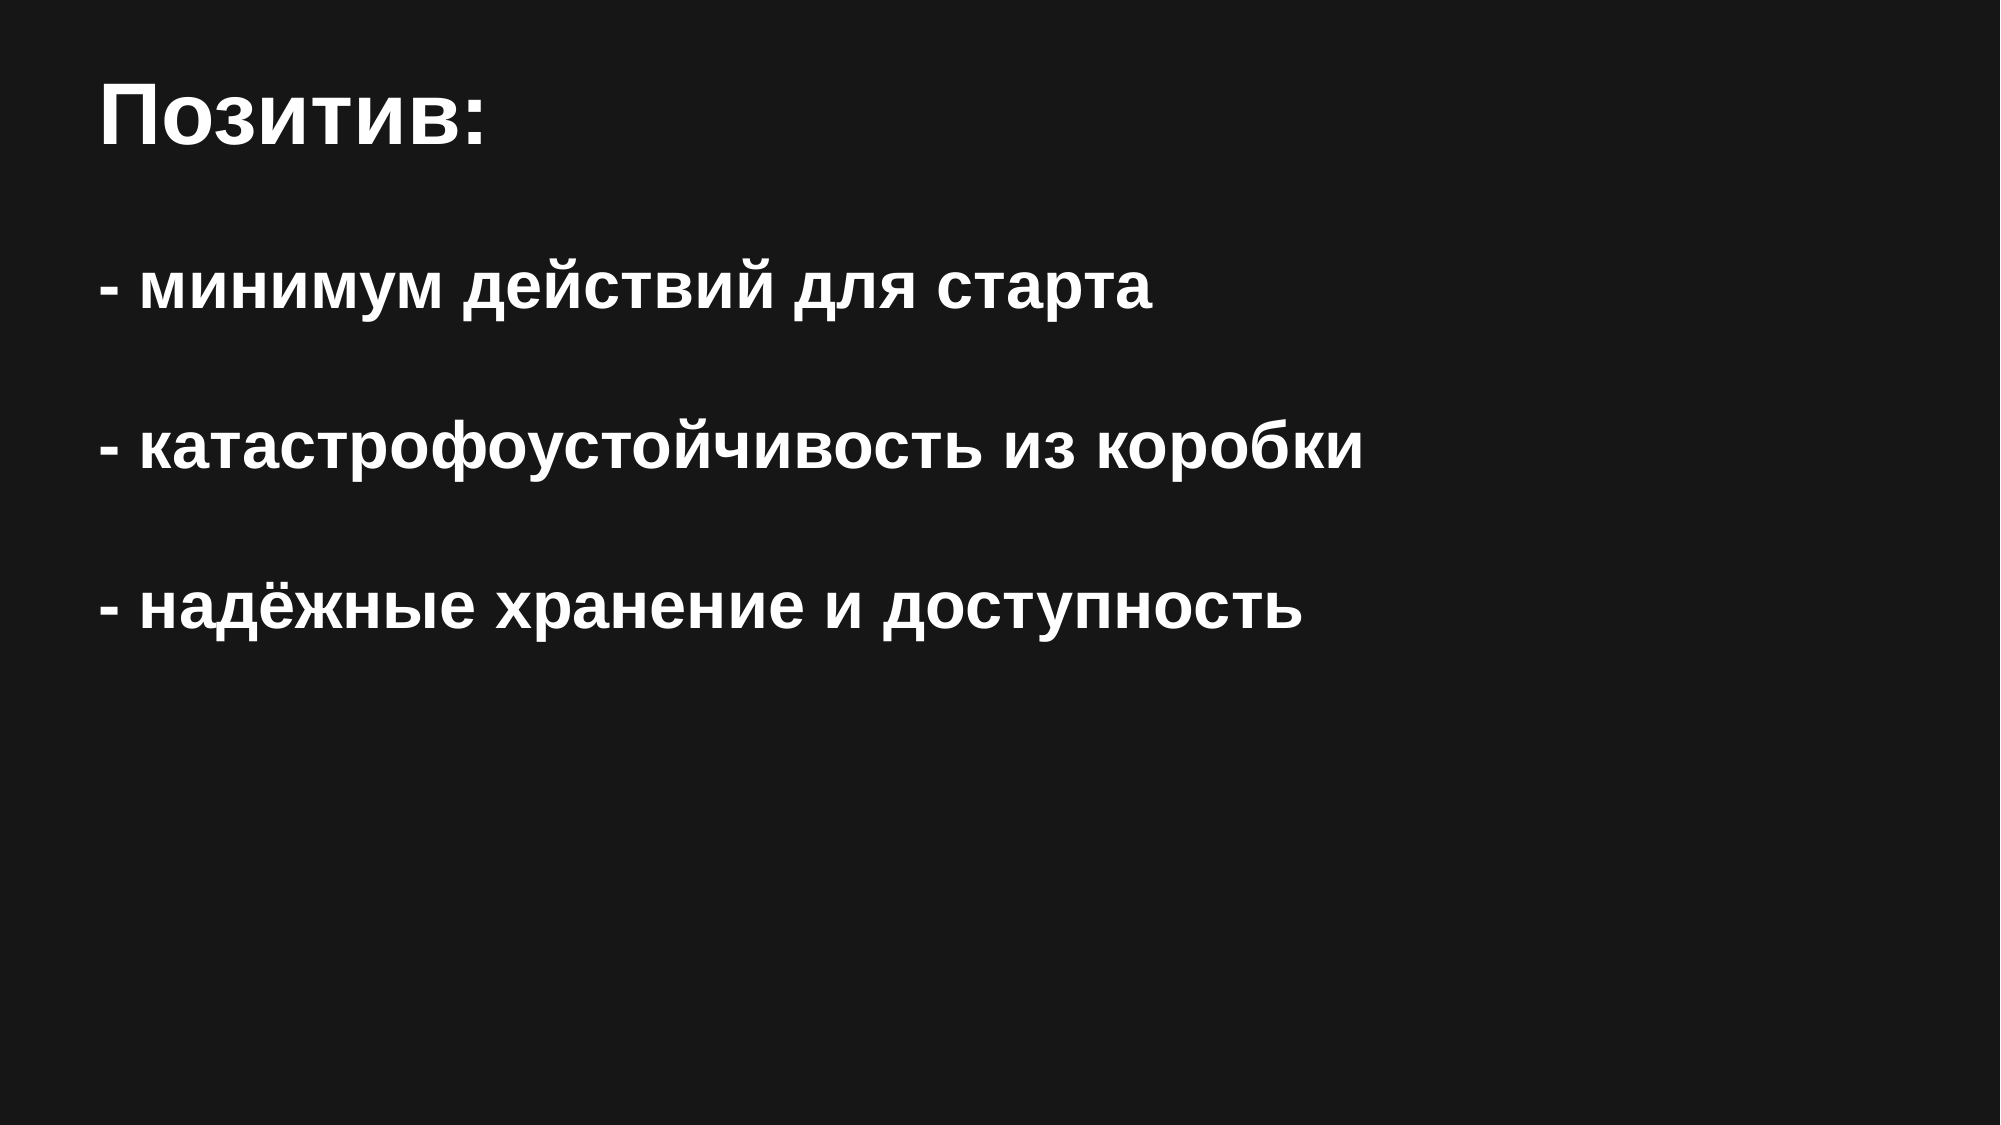

Позитив:

- минимум действий для старта

- катастрофоустойчивость из коробки

- надёжные хранение и доступность